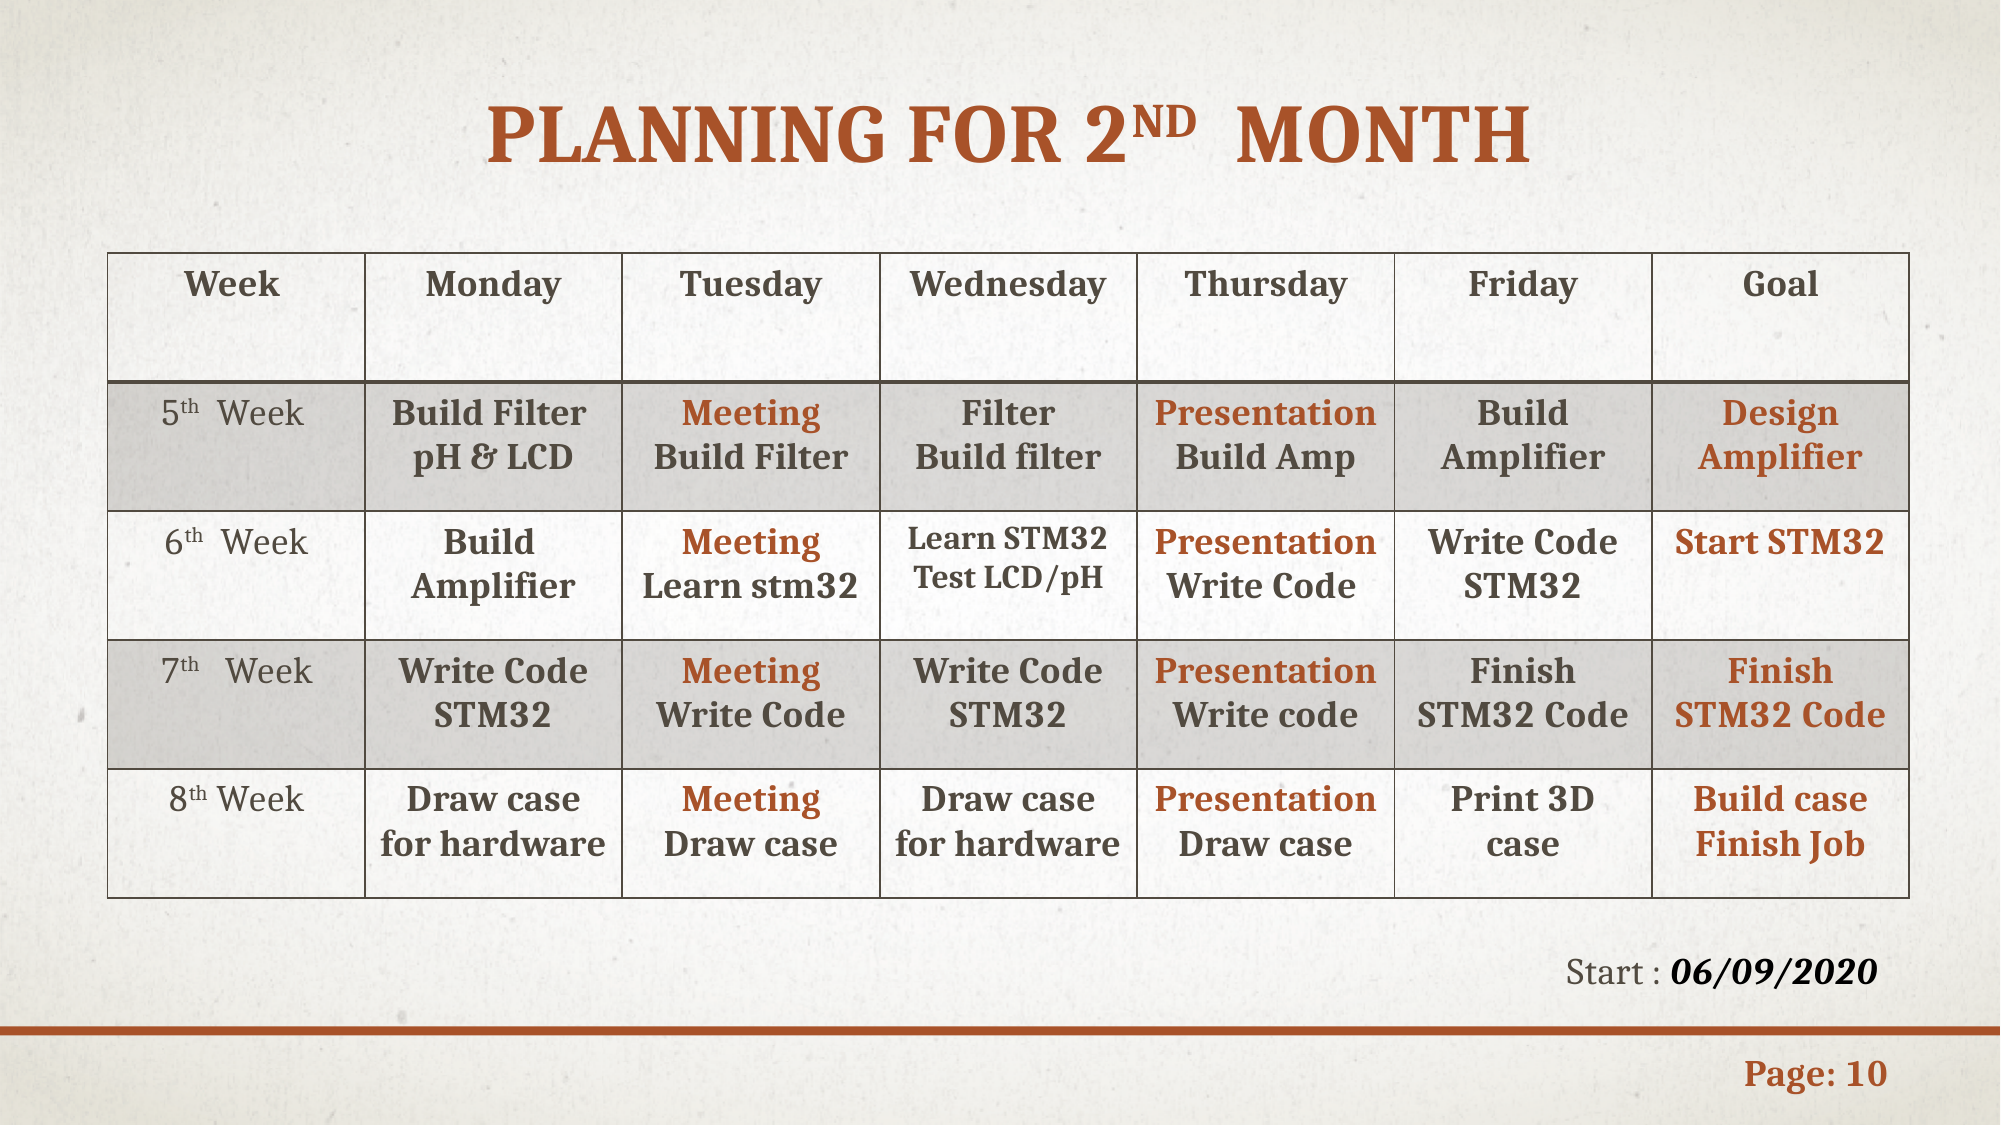

# Planning for 2nd  month
| Week | Monday | Tuesday | Wednesday | Thursday | Friday | Goal |
| --- | --- | --- | --- | --- | --- | --- |
| 5th Week | Build Filter pH & LCD | Meeting Build Filter | Filter Build filter | Presentation Build Amp | Build Amplifier | Design Amplifier |
| 6th Week | Build Amplifier | Meeting Learn stm32 | Learn STM32 Test LCD/pH | Presentation Write Code | Write Code STM32 | Start STM32 |
| 7th Week | Write Code STM32 | Meeting Write Code | Write Code STM32 | Presentation Write code | Finish STM32 Code | Finish STM32 Code |
| 8th Week | Draw case for hardware | Meeting Draw case | Draw case for hardware | Presentation Draw case | Print 3D case | Build case Finish Job |
Start : 06/09/2020
Page: 10